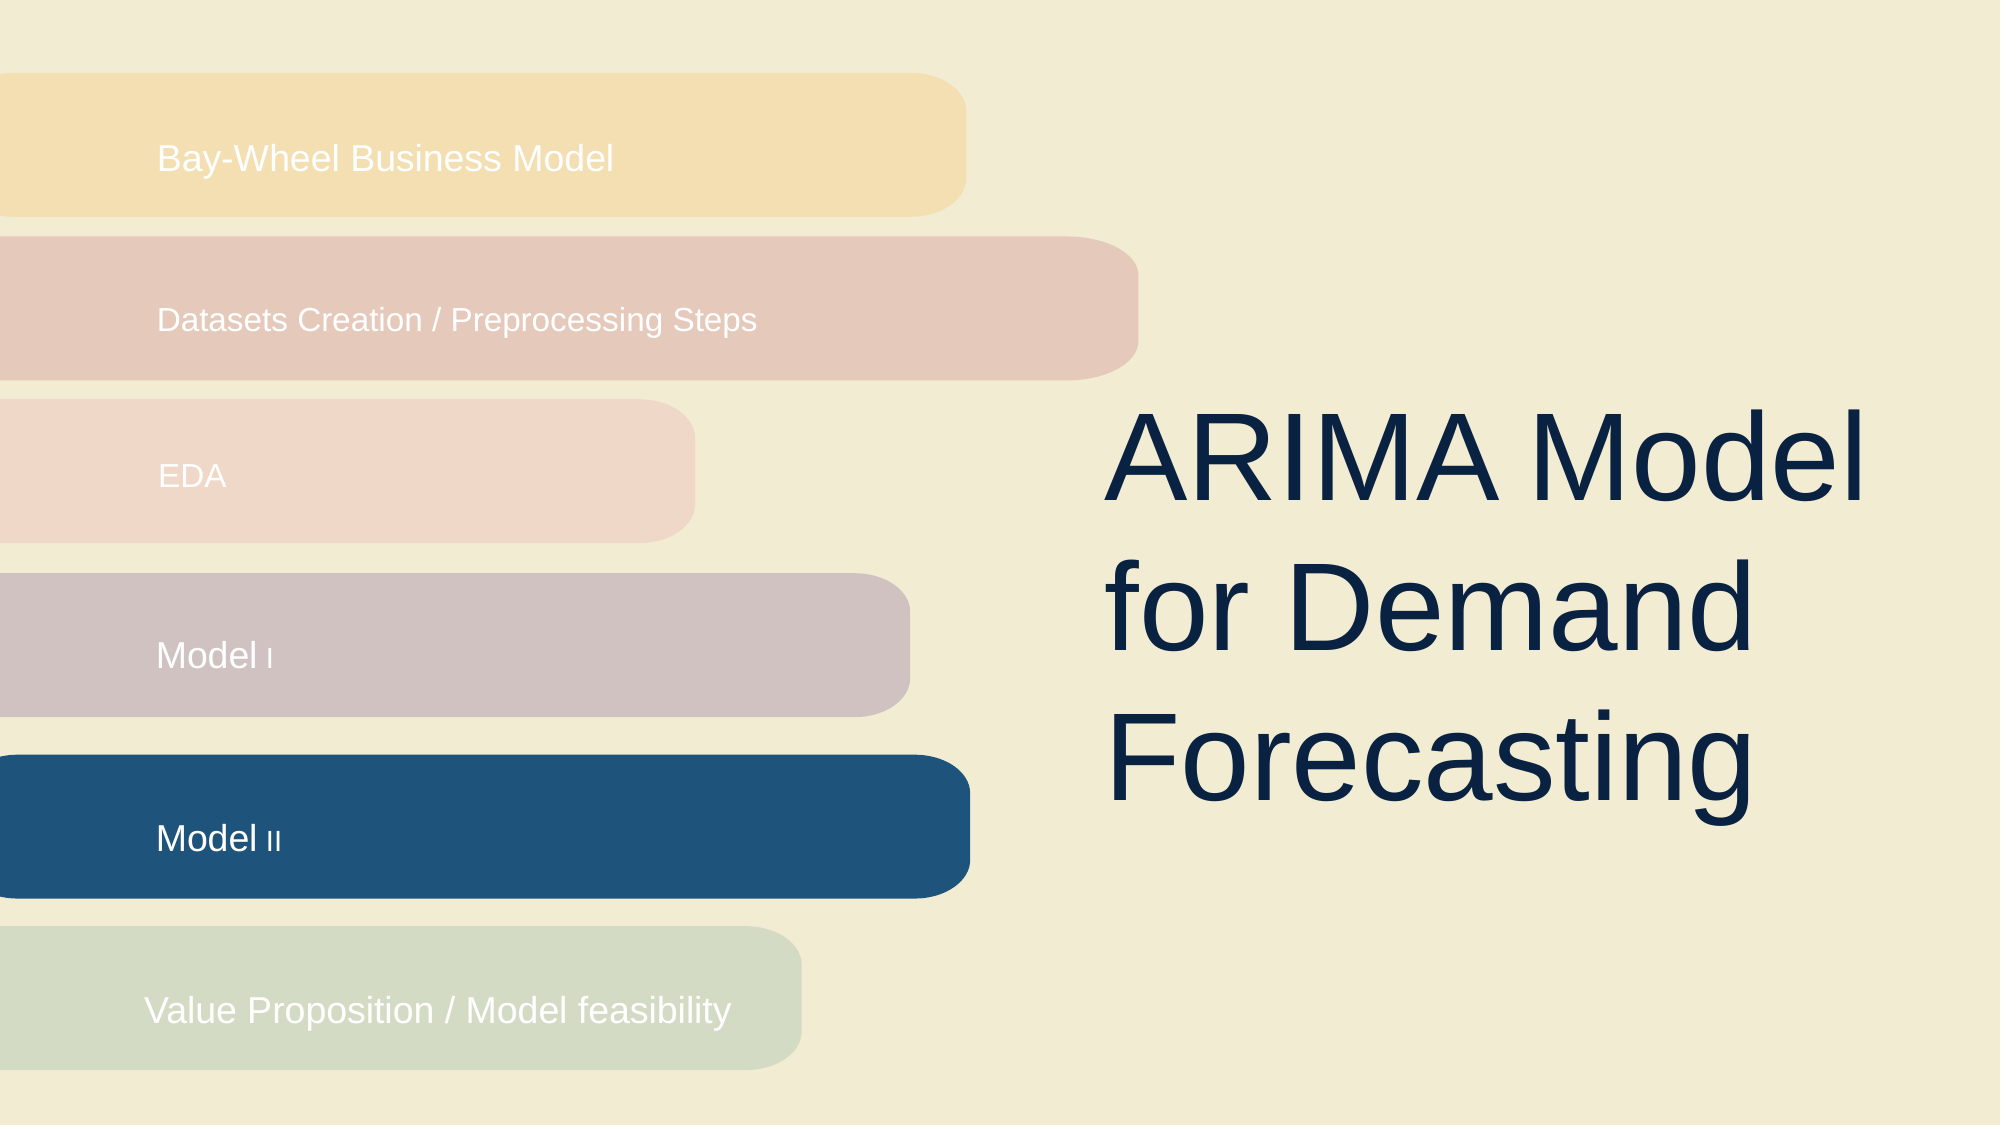

Bay-Wheel Business Model
Datasets Creation / Preprocessing Steps
# ARIMA Model for Demand Forecasting

EDA
Model I
Model II

Value Proposition / Model feasibility